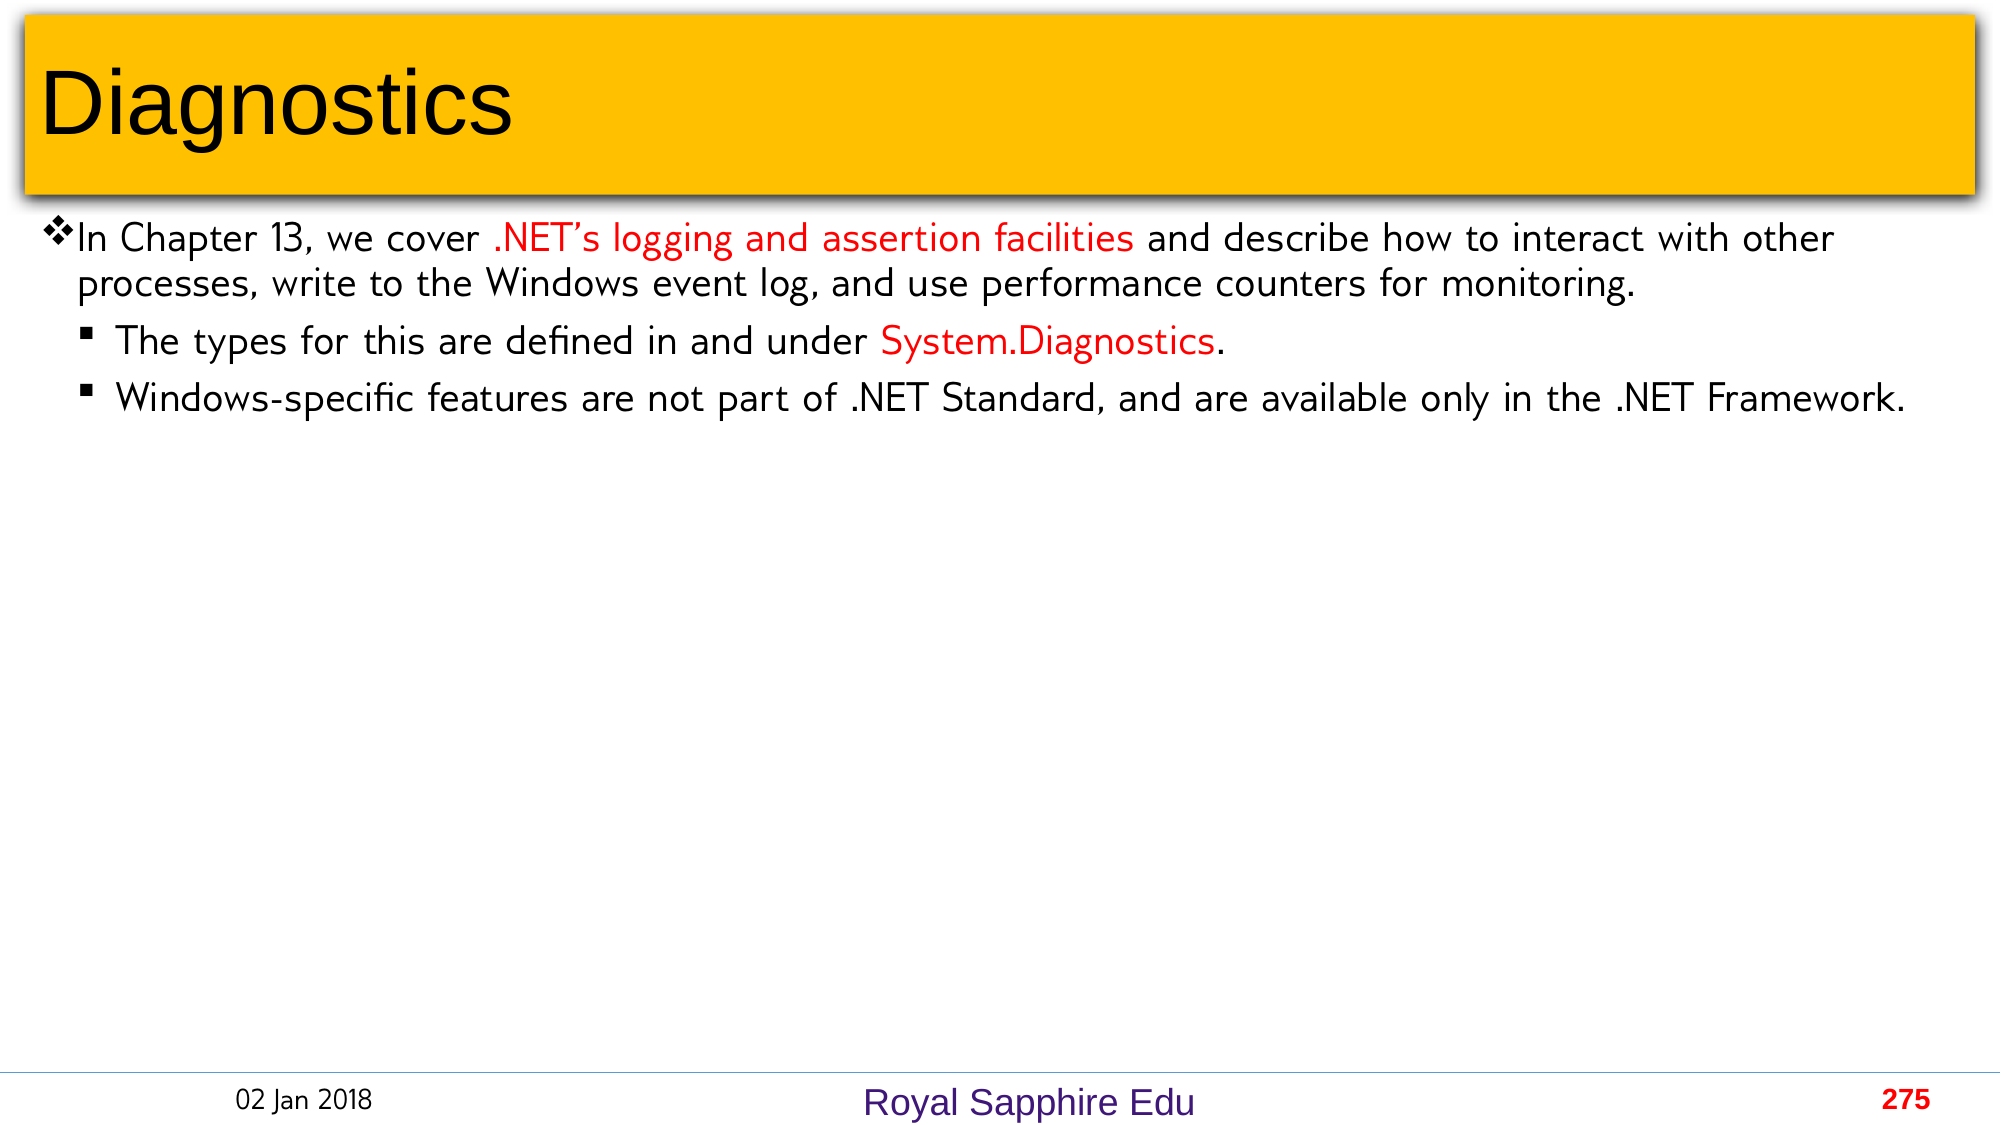

# Diagnostics
In Chapter 13, we cover .NET’s logging and assertion facilities and describe how to interact with other processes, write to the Windows event log, and use performance counters for monitoring.
The types for this are defined in and under System.Diagnostics.
Windows-specific features are not part of .NET Standard, and are available only in the .NET Framework.
02 Jan 2018
275